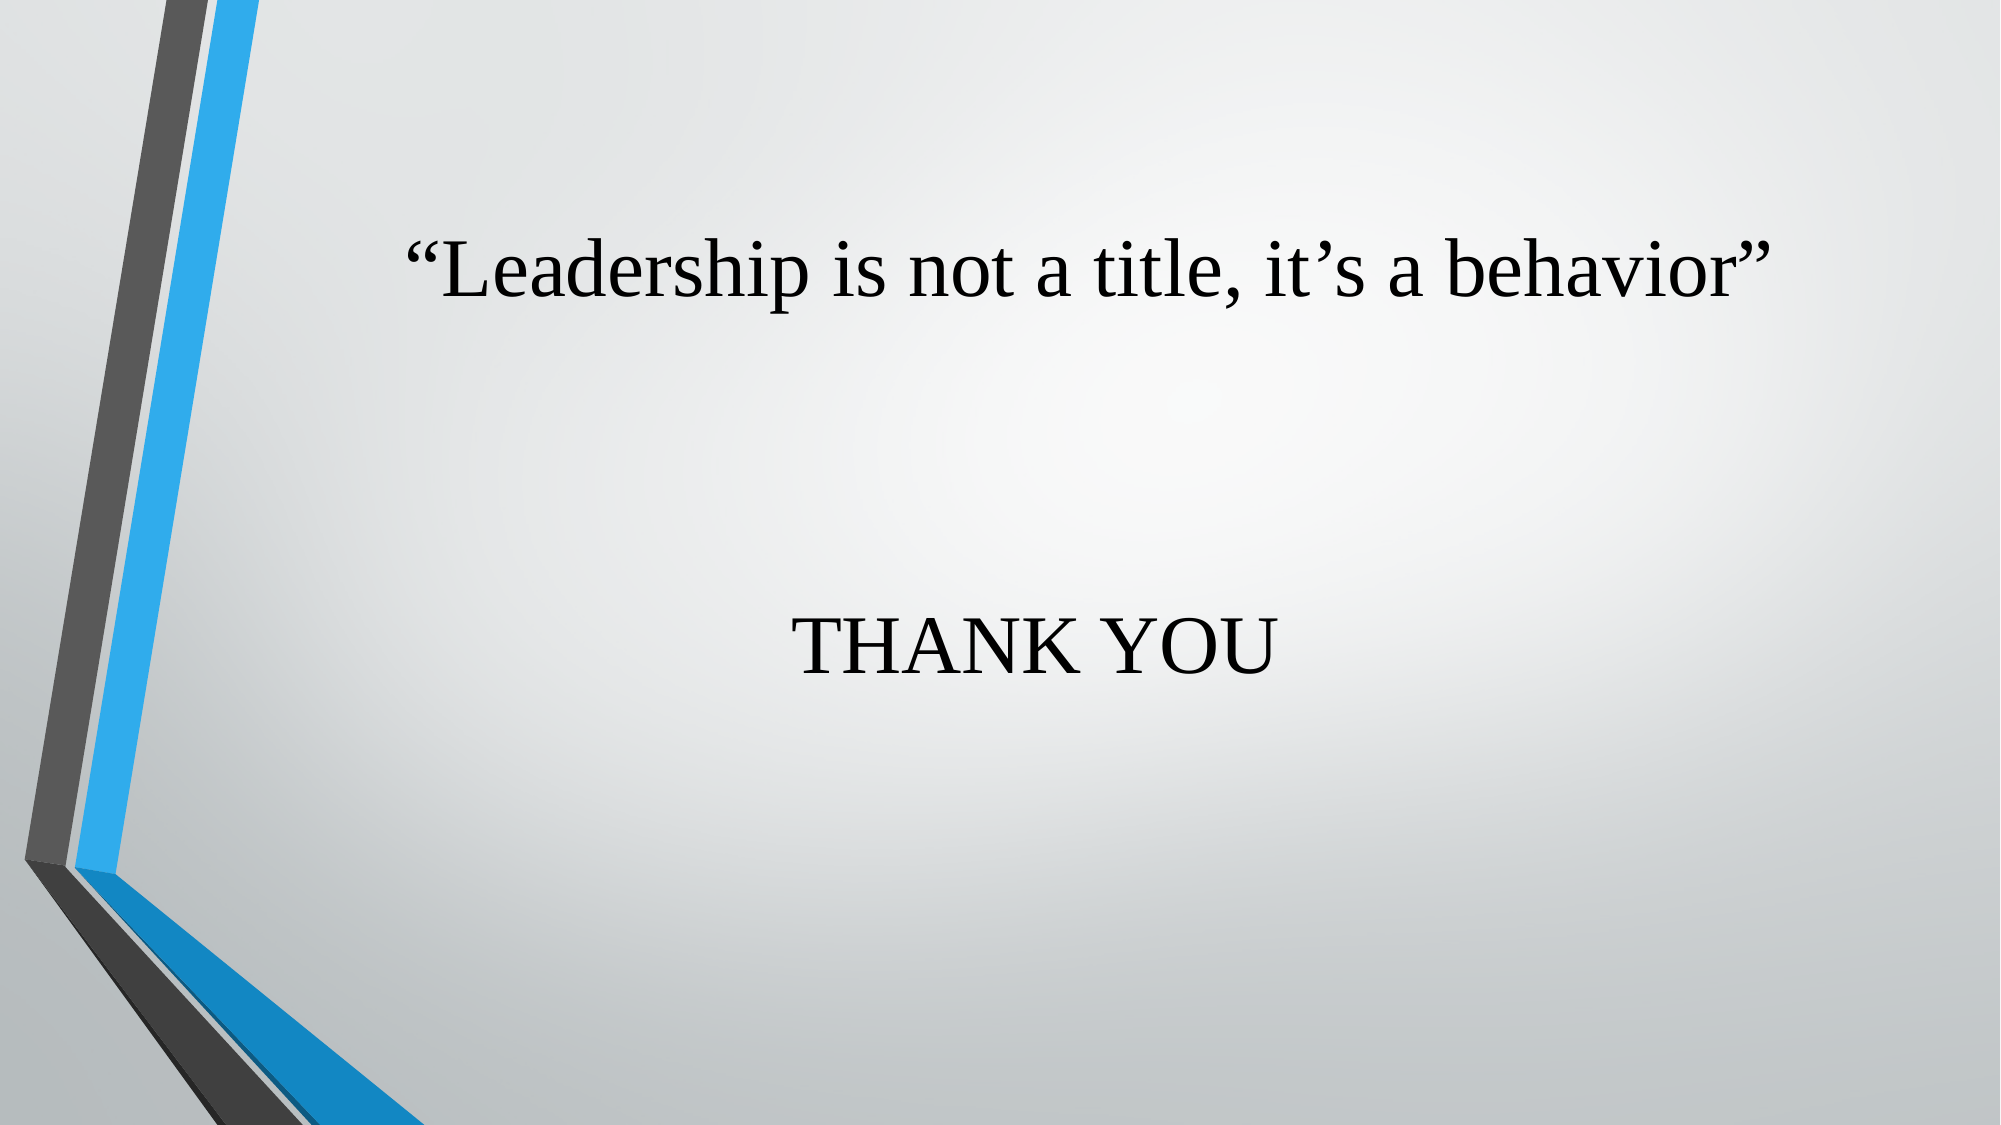

“Leadership is not a title, it’s a behavior”
# THANK YOU